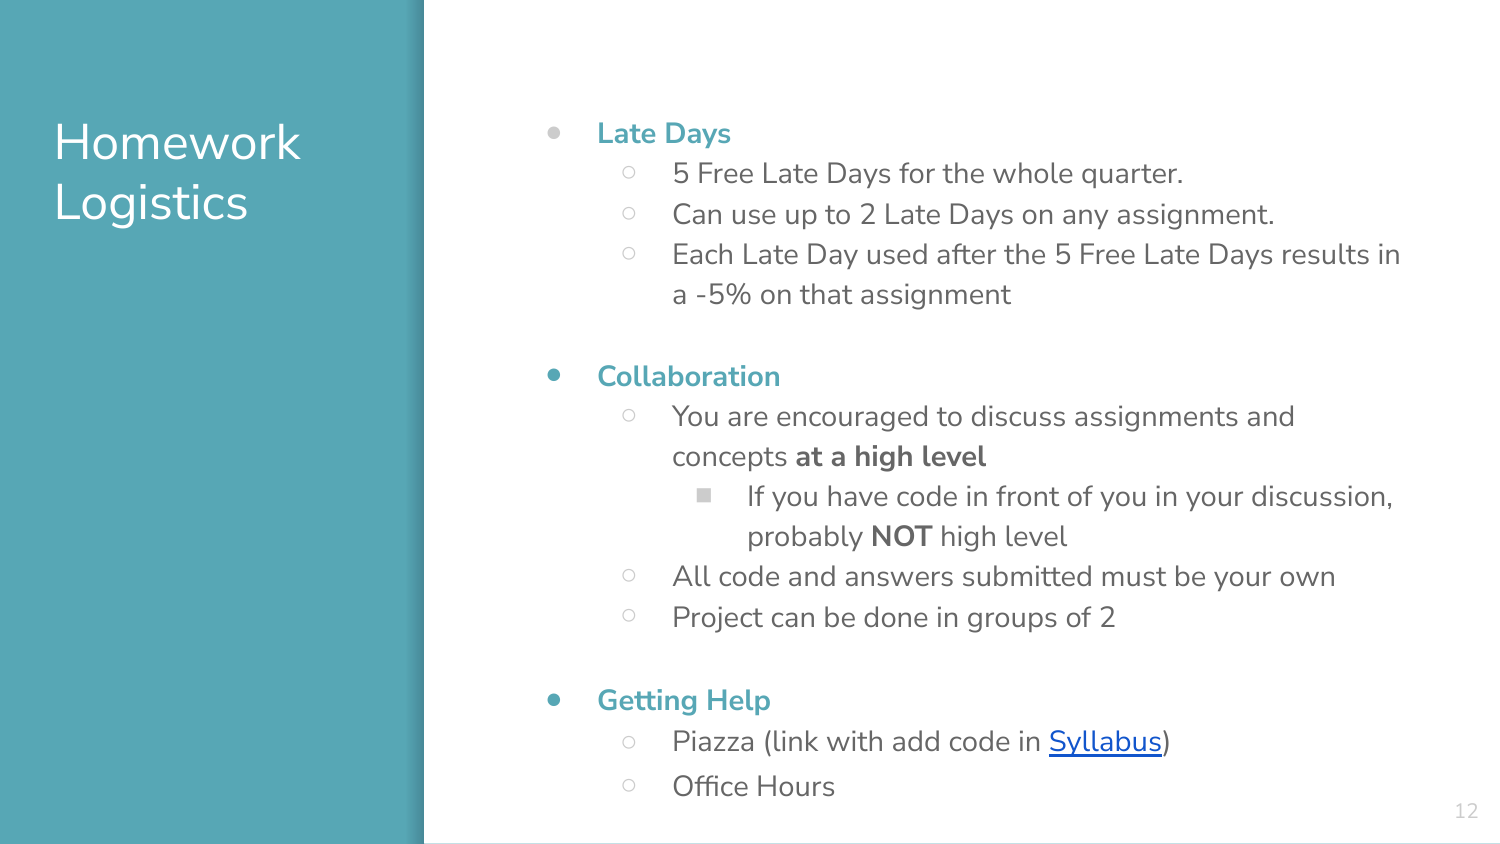

# Homework Logistics
Late Days
5 Free Late Days for the whole quarter.
Can use up to 2 Late Days on any assignment.
Each Late Day used after the 5 Free Late Days results in a -5% on that assignment
Collaboration
You are encouraged to discuss assignments and concepts at a high level
If you have code in front of you in your discussion, probably NOT high level
All code and answers submitted must be your own
Project can be done in groups of 2
Getting Help
Piazza (link with add code in Syllabus)
Office Hours
12